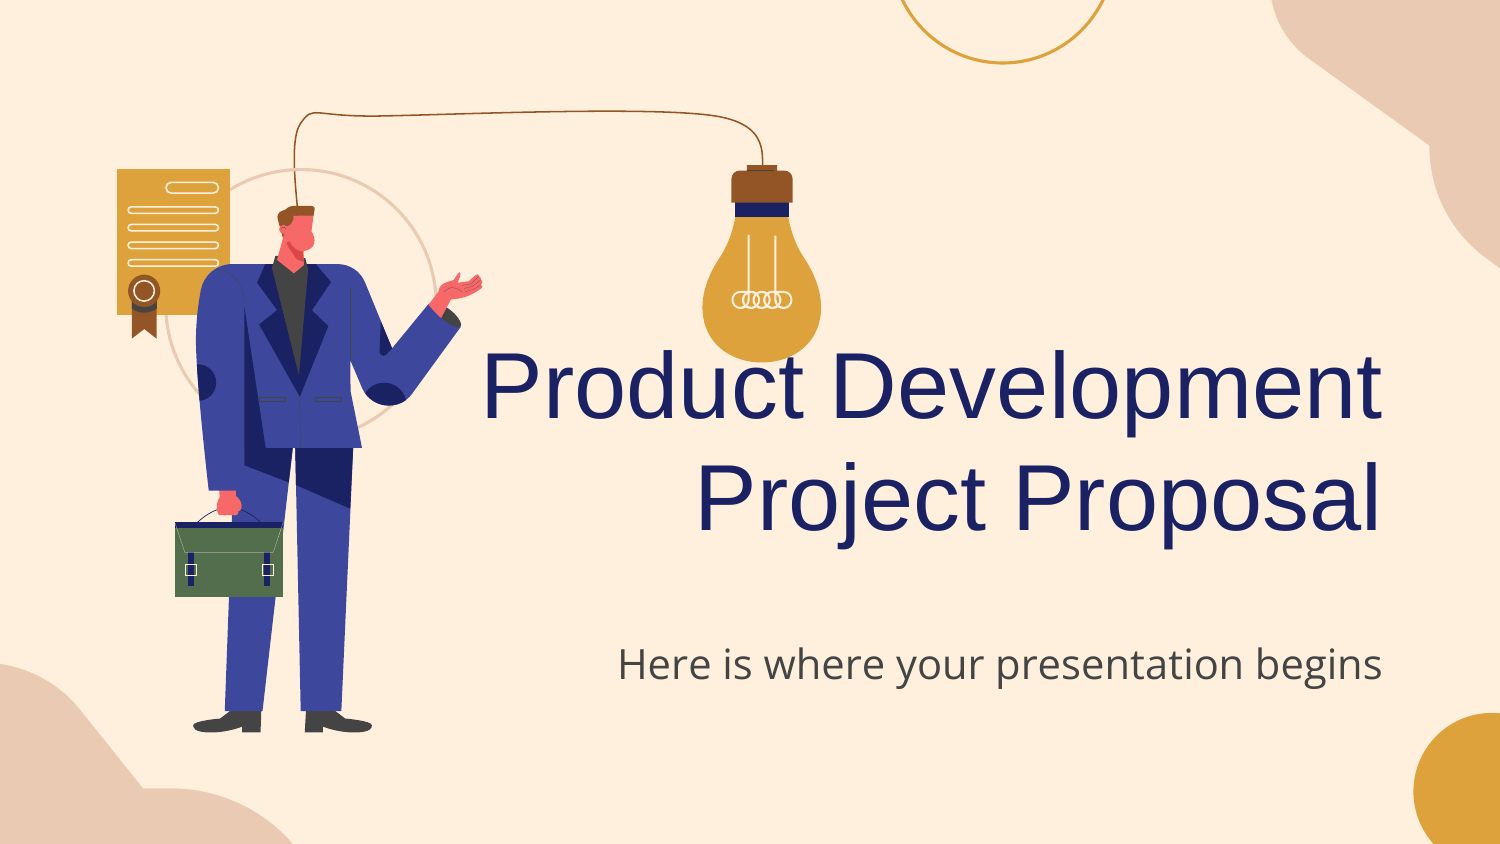

# Product Development Project Proposal
Here is where your presentation begins